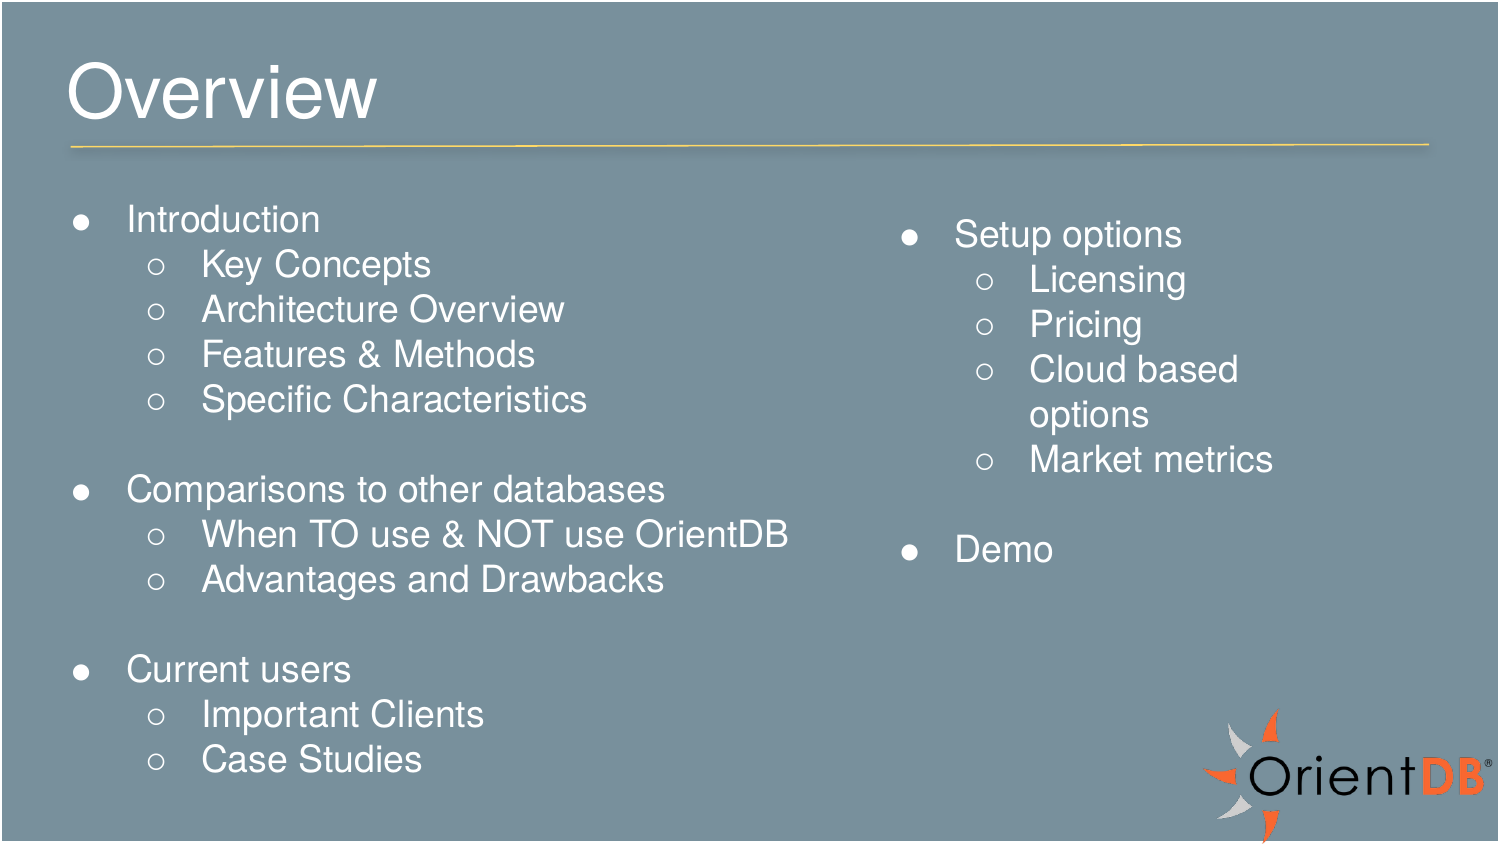

# Overview
Introduction
Key Concepts
Architecture Overview
Features & Methods
Specific Characteristics
Comparisons to other databases
When TO use & NOT use OrientDB
Advantages and Drawbacks
Current users
Important Clients
Case Studies

Setup options
Licensing
Pricing
Cloud based options
Market metrics
Demo